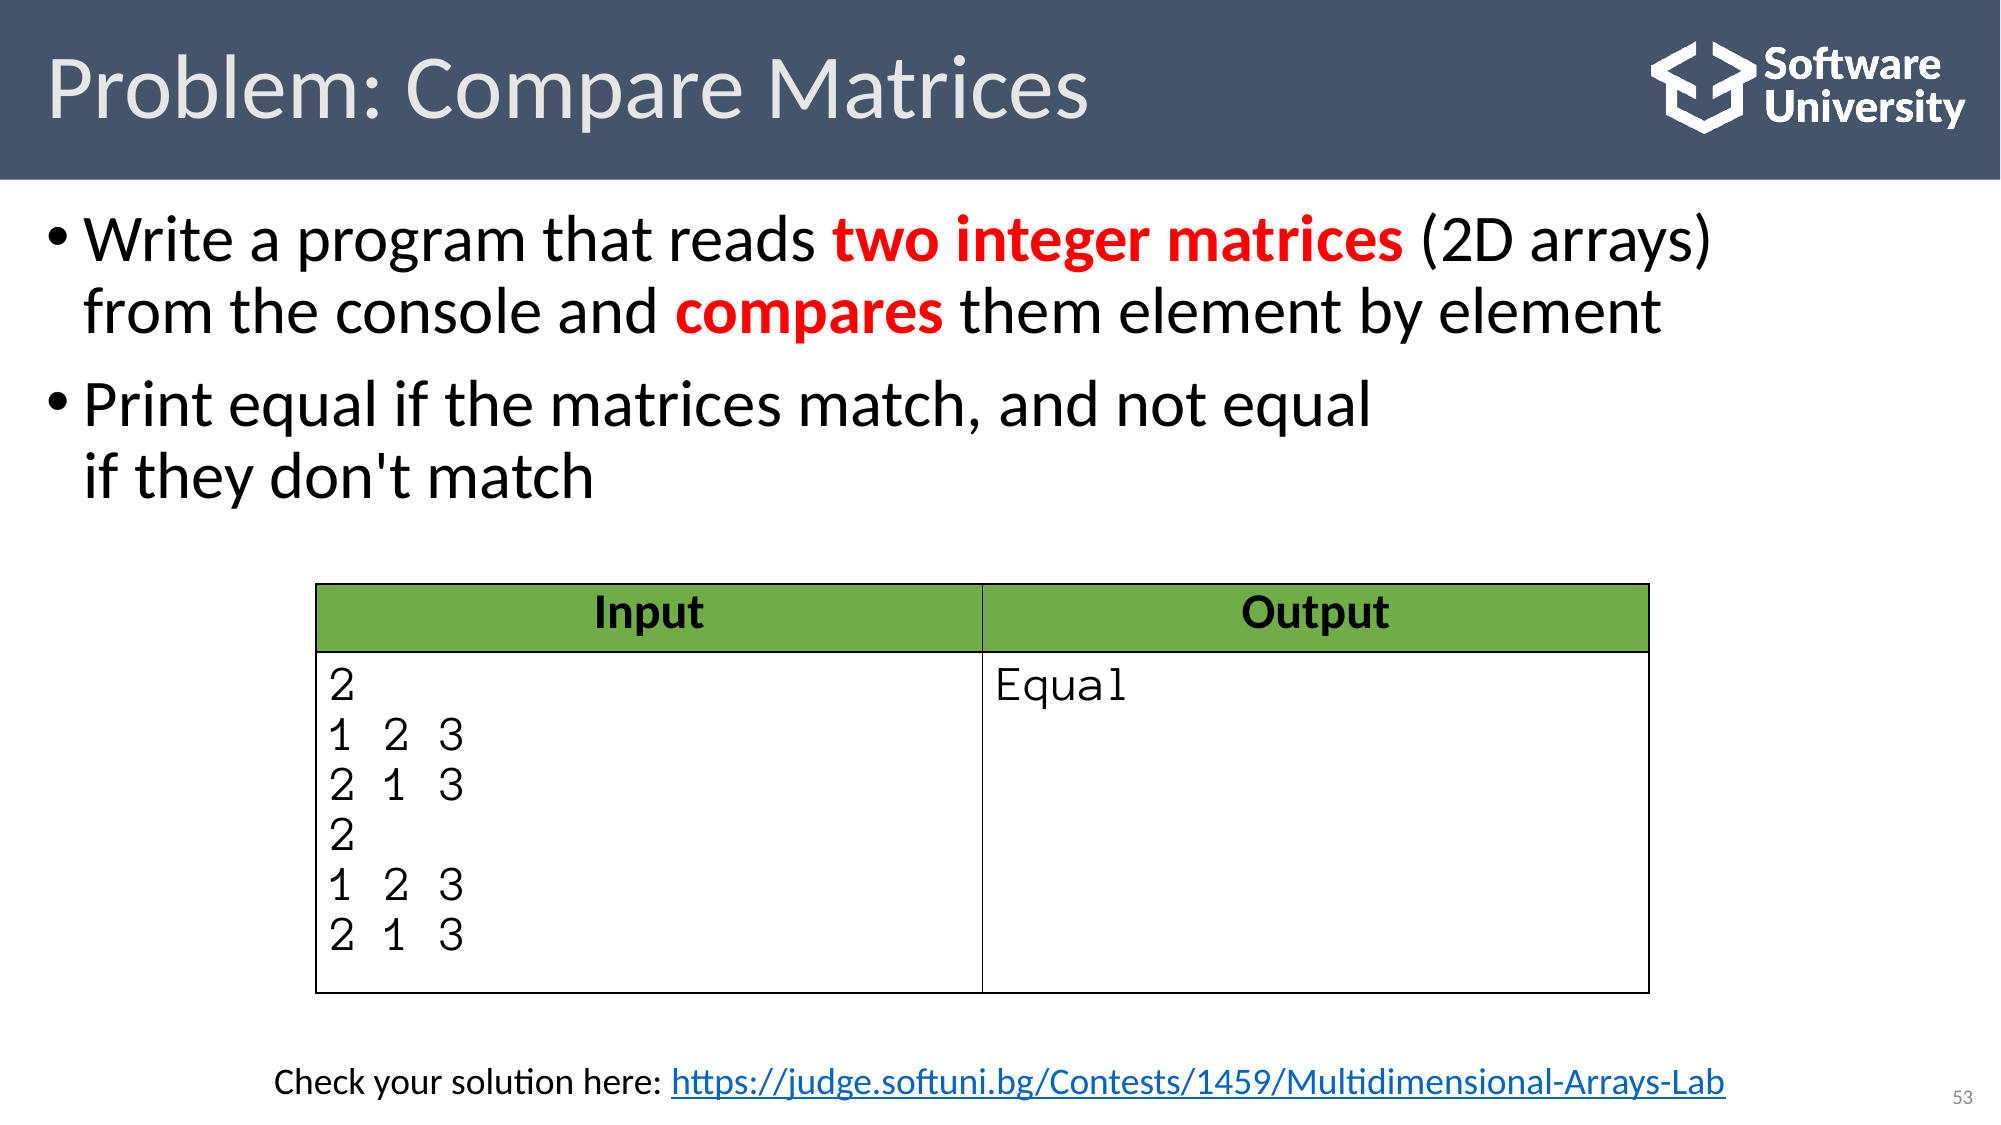

# Problem: Compare Matrices
Write a program that reads two integer matrices (2D arrays)
from the console and compares them element by element
Print equal if the matrices match, and not equal
if they don't match
| Input | Output |
| --- | --- |
| 2 1 2 3 2 1 3 2 1 2 3 2 1 3 | Equal |
Check your solution here: https://judge.softuni.bg/Contests/1459/Multidimensional-Arrays-Lab
53